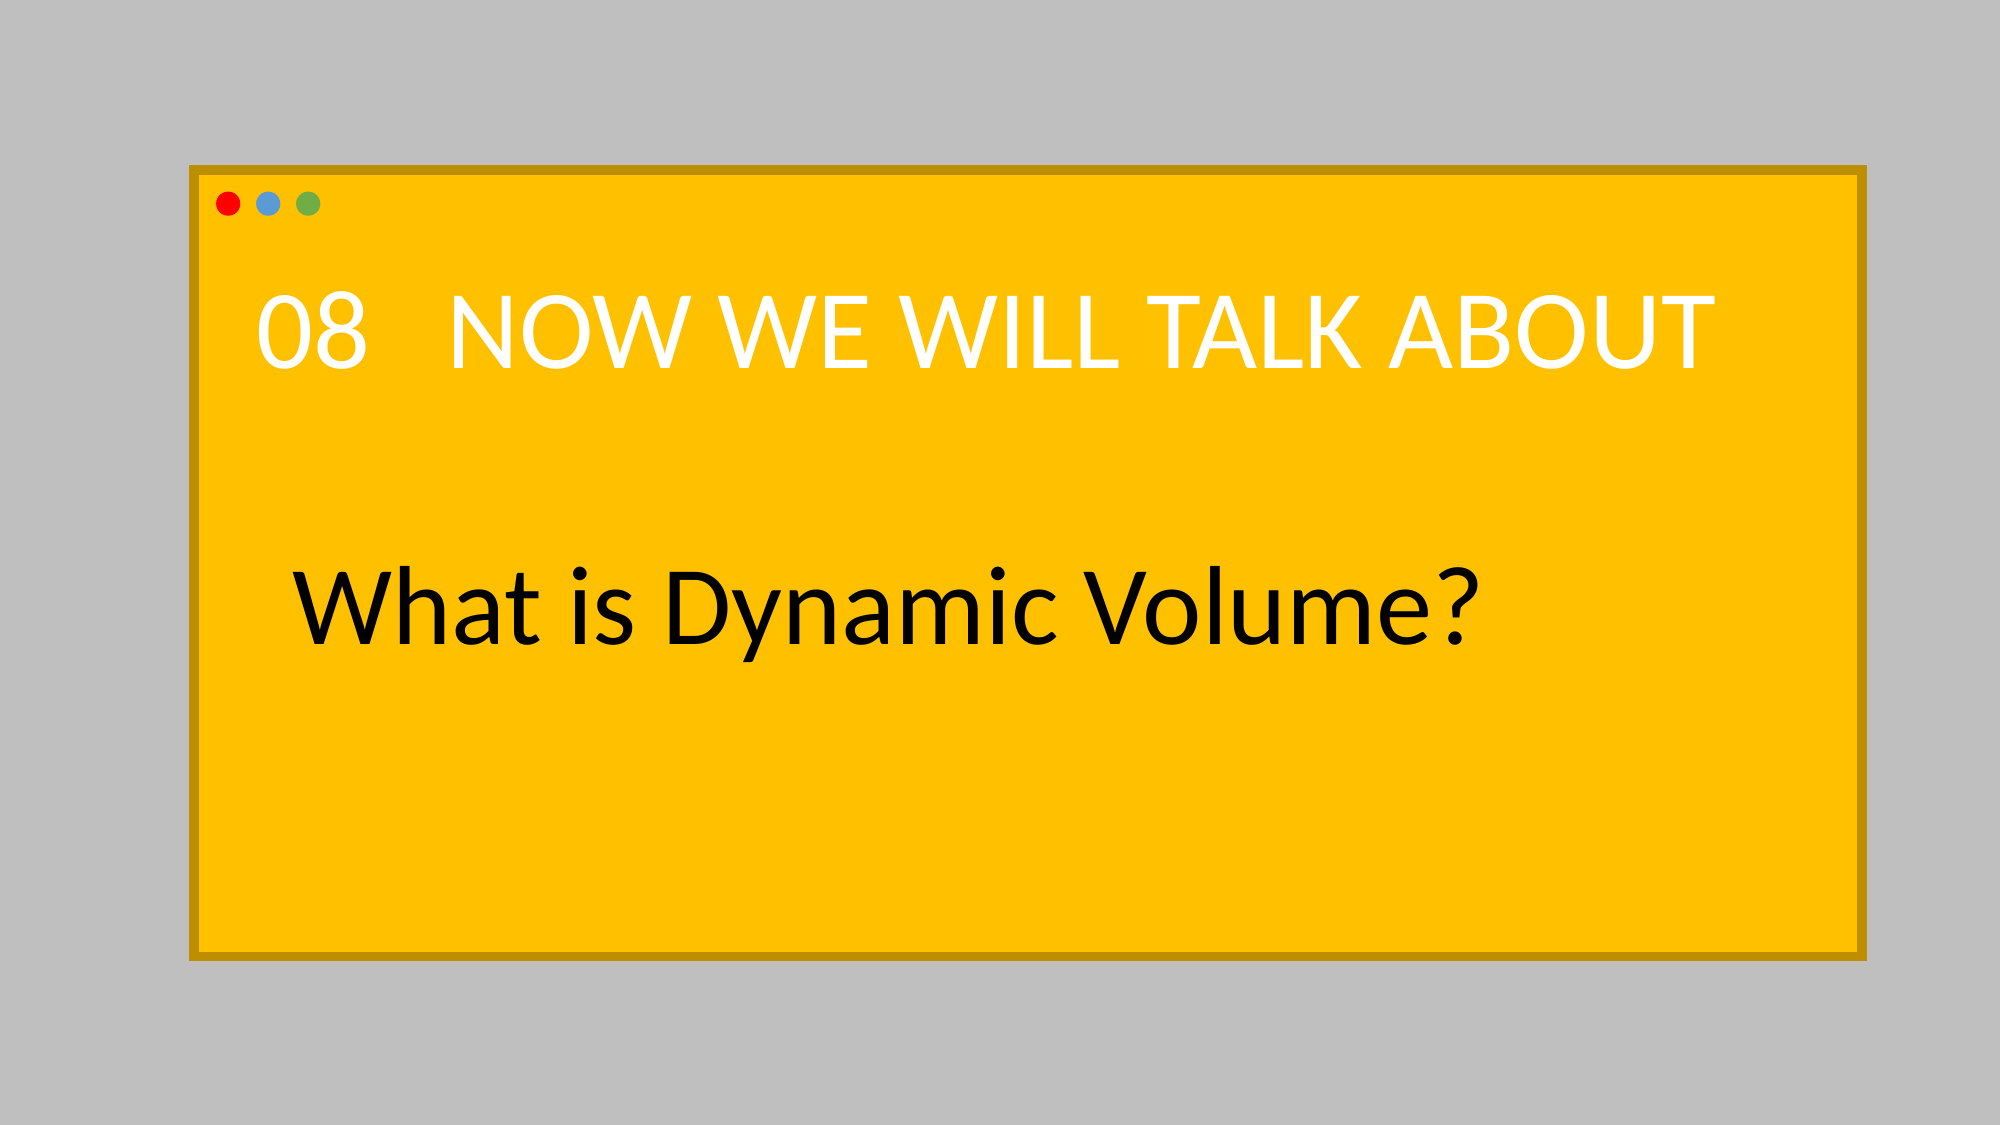

08   NOW WE WILL TALK ABOUT
What is Dynamic Volume?